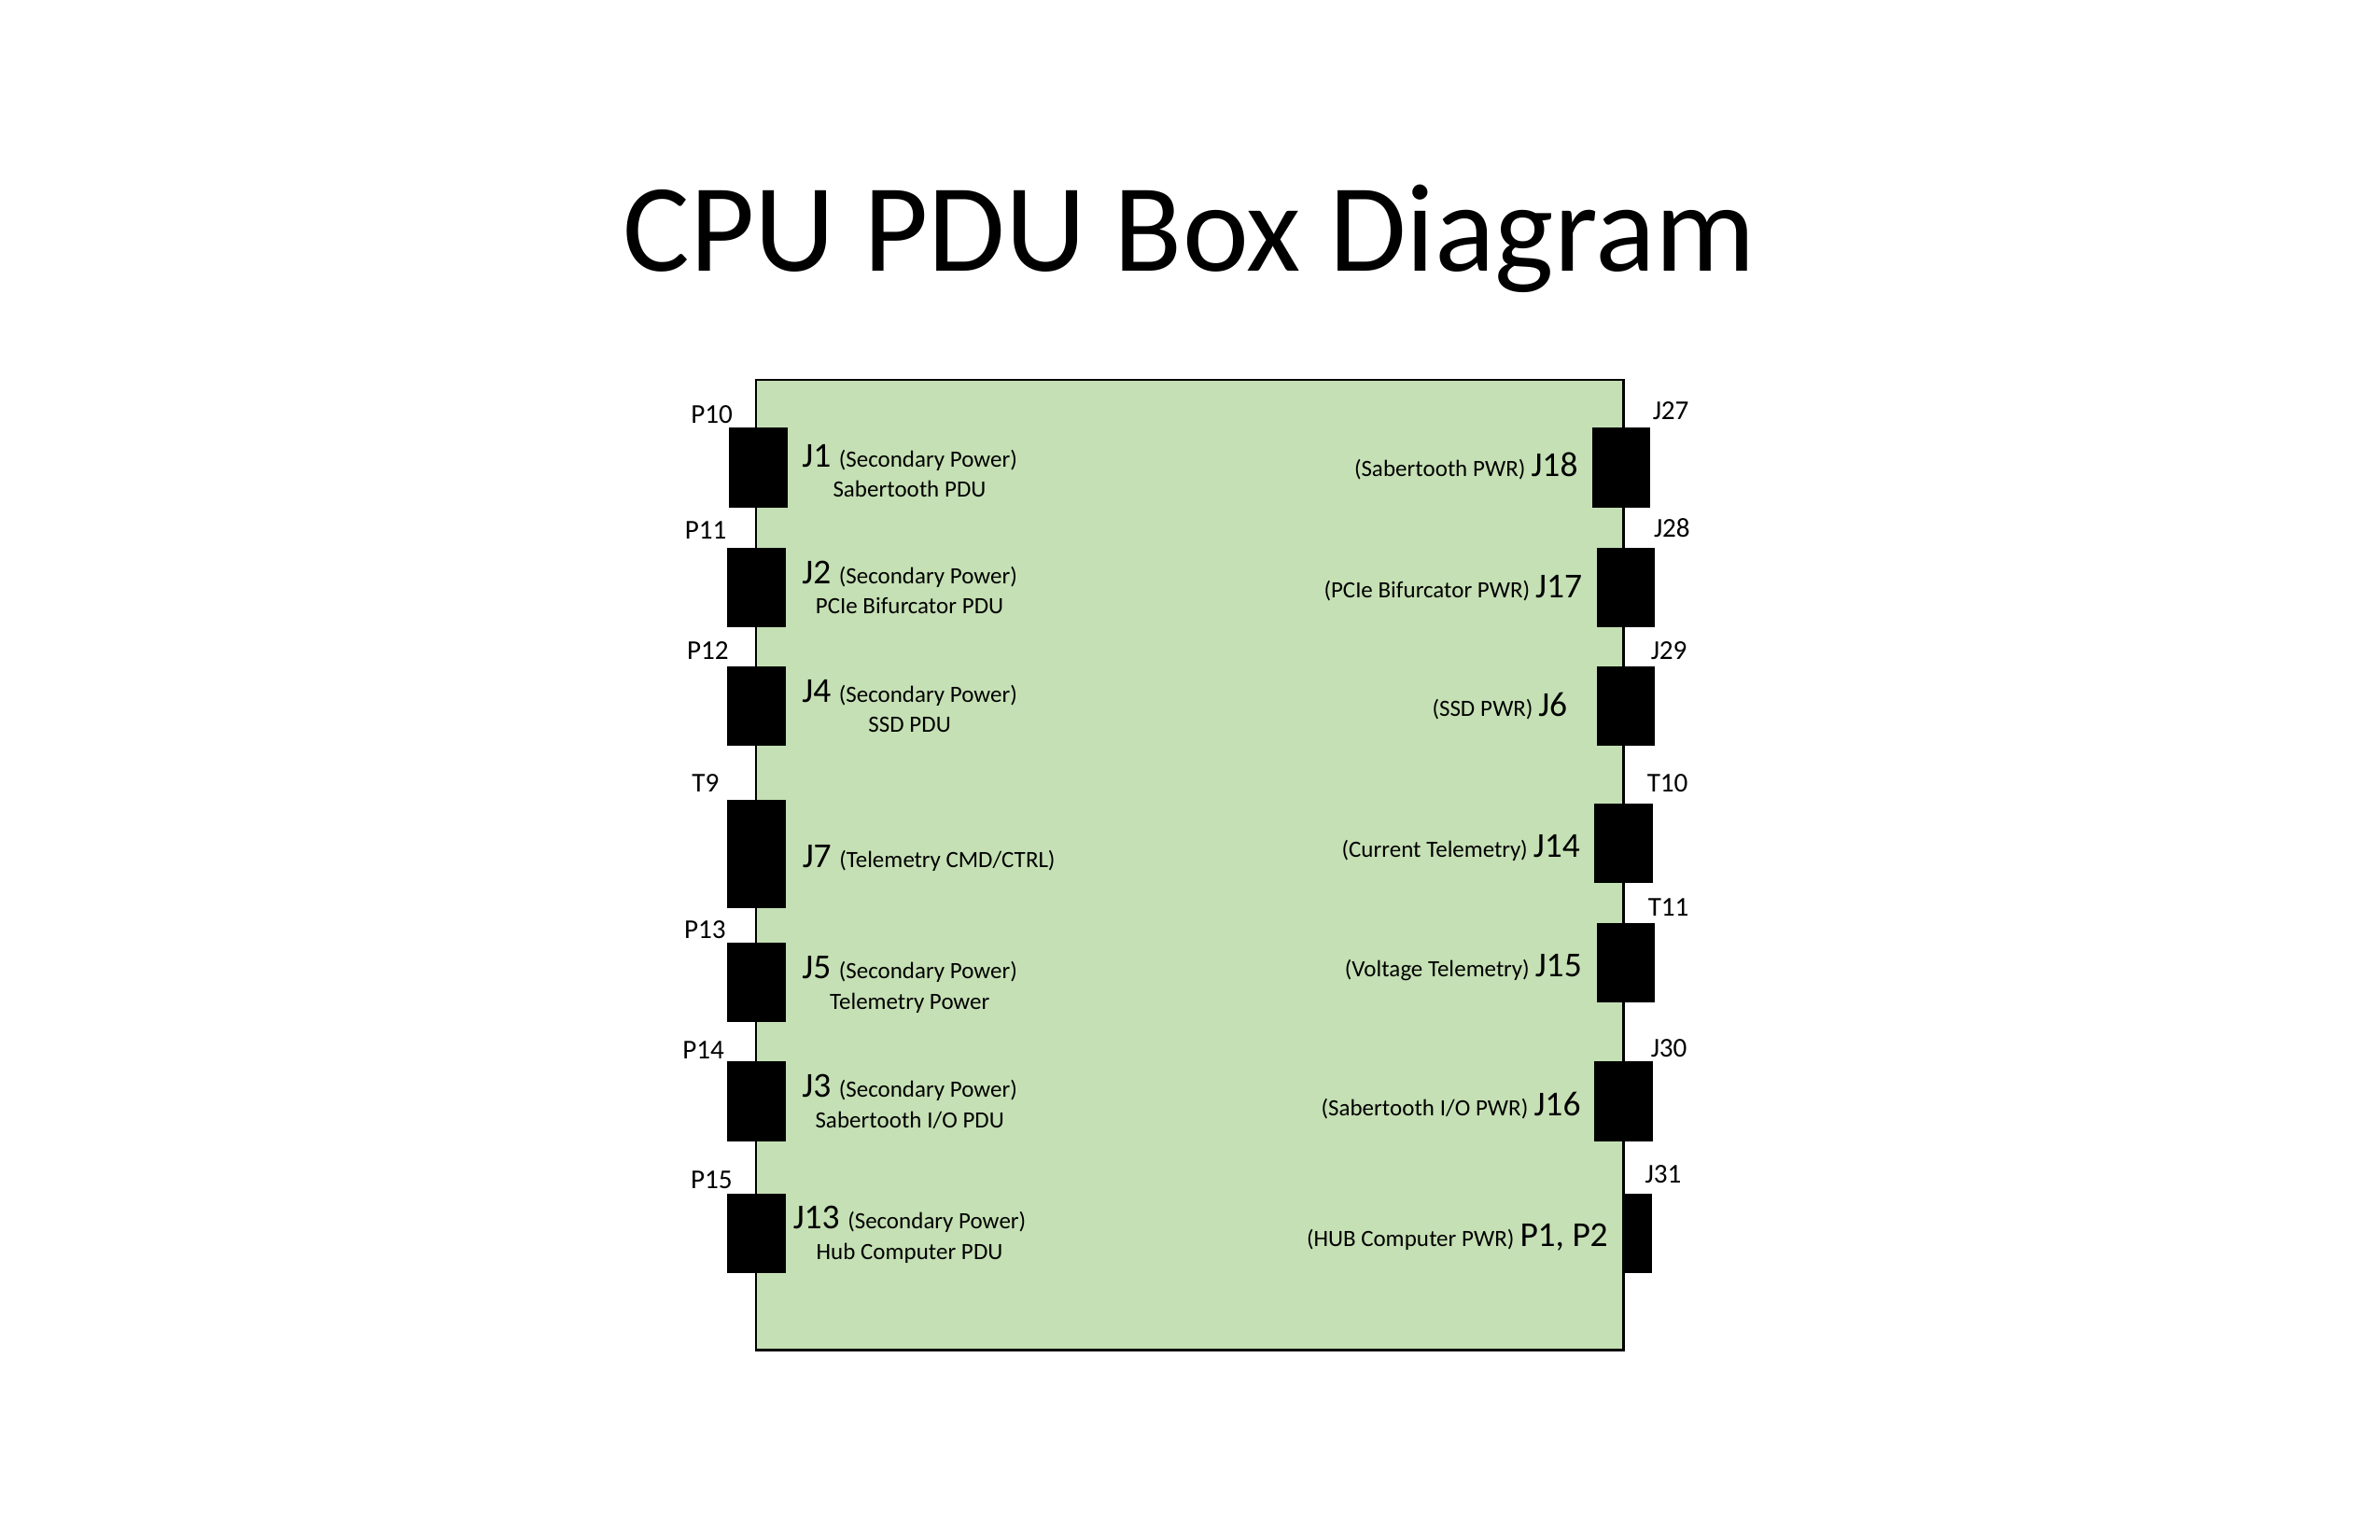

# CPU PDU Box Diagram

J27
P10
J1 (Secondary Power)
Sabertooth PDU

 (Sabertooth PWR) J18
J28
P11
J2 (Secondary Power)
PCIe Bifurcator PDU

 (PCIe Bifurcator PWR) J17
P12
J29
J4 (Secondary Power)
SSD PDU

 (SSD PWR) J6
T9
T10

 (Current Telemetry) J14
J7 (Telemetry CMD/CTRL)
T11
P13

 (Voltage Telemetry) J15
J5 (Secondary Power)
Telemetry Power

J30
P14
J3 (Secondary Power)
Sabertooth I/O PDU

 (Sabertooth I/O PWR) J16
J31
P15
J13 (Secondary Power)
Hub Computer PDU

 (HUB Computer PWR) P1, P2